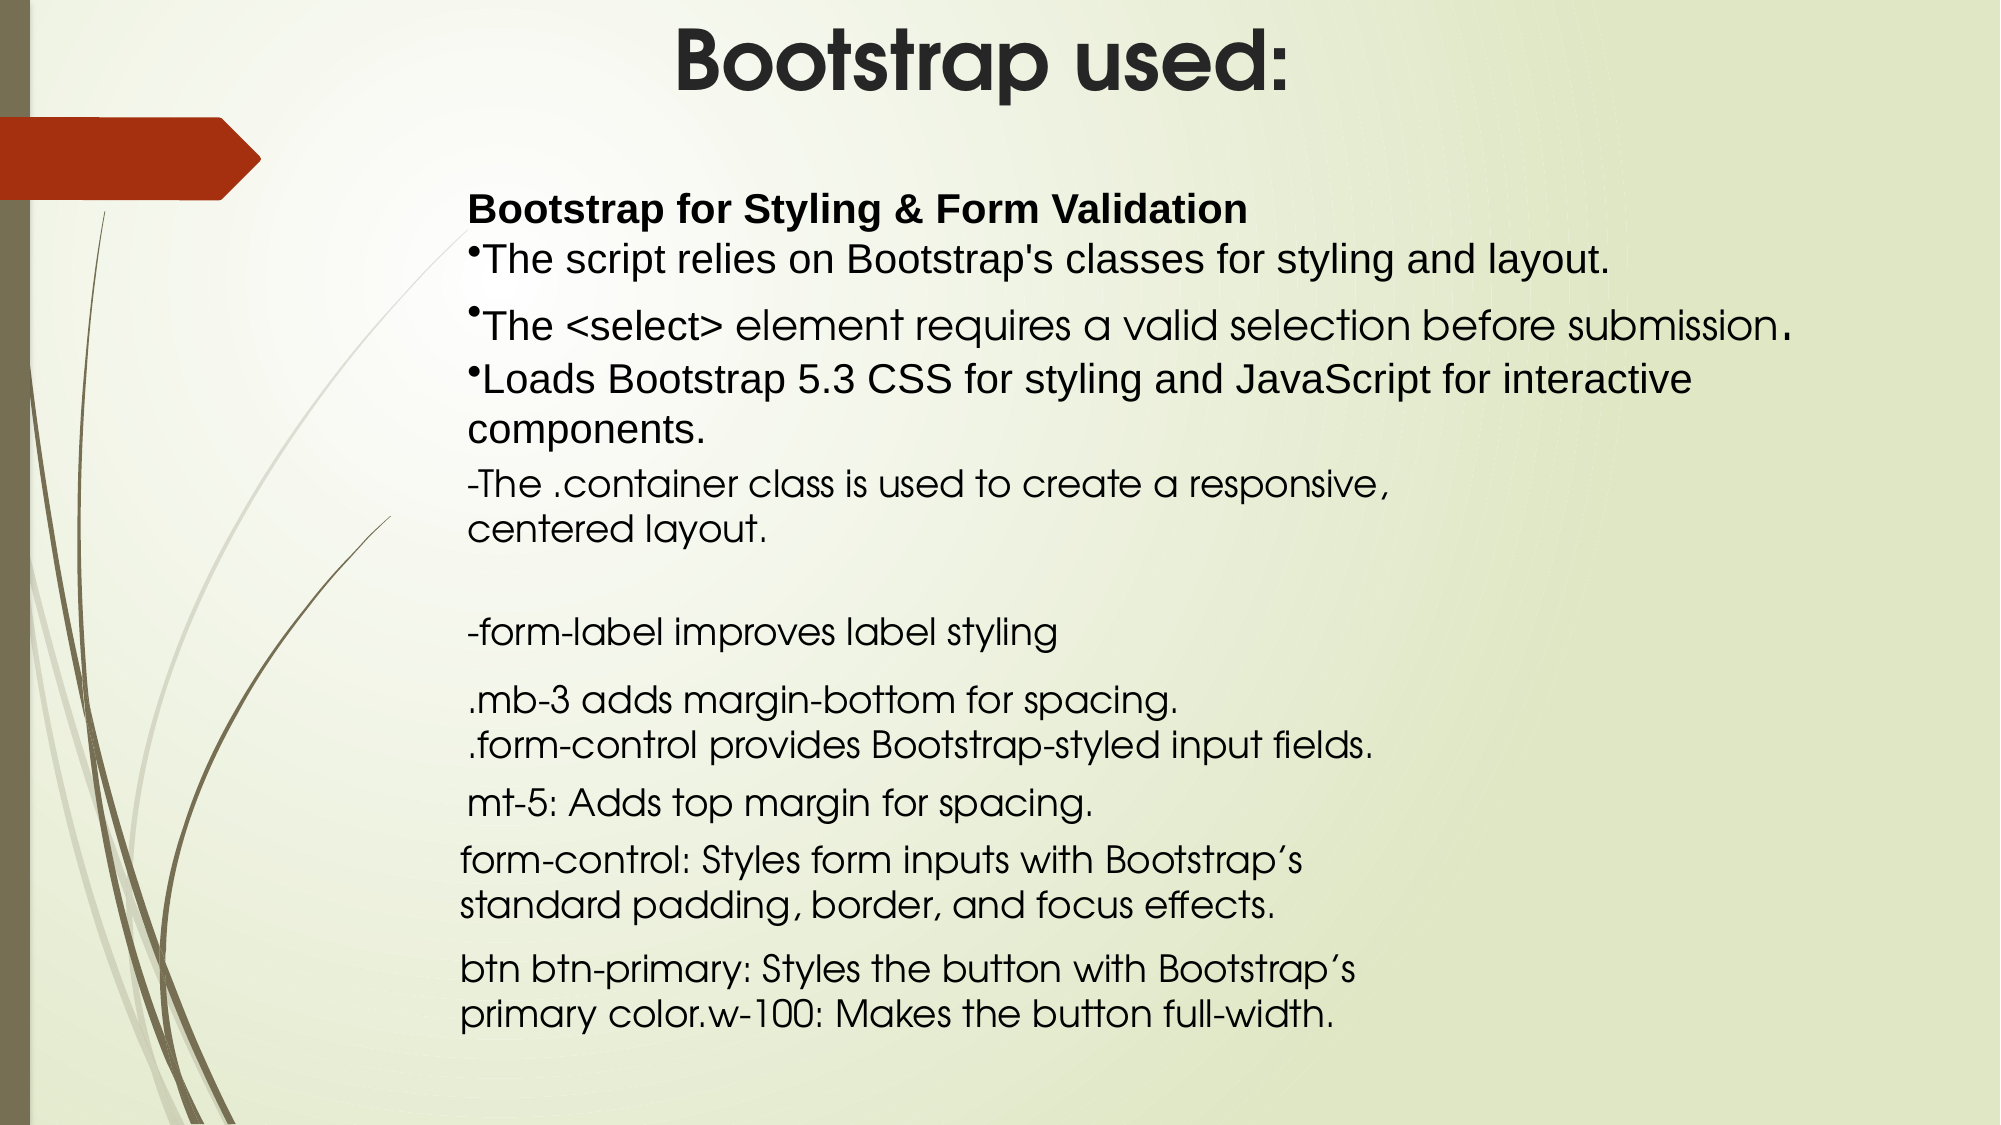

# Bootstrap used:
Bootstrap for Styling & Form Validation
The script relies on Bootstrap's classes for styling and layout.
The <select> element requires a valid selection before submission.
Loads Bootstrap 5.3 CSS for styling and JavaScript for interactive components.

-The .container class is used to create a responsive, centered layout.

-form-label improves label styling
.mb-3 adds margin-bottom for spacing.
.form-control provides Bootstrap-styled input fields.
mt-5: Adds top margin for spacing.
form-control: Styles form inputs with Bootstrap’s standard padding, border, and focus effects.
btn btn-primary: Styles the button with Bootstrap’s primary color.w-100: Makes the button full-width.